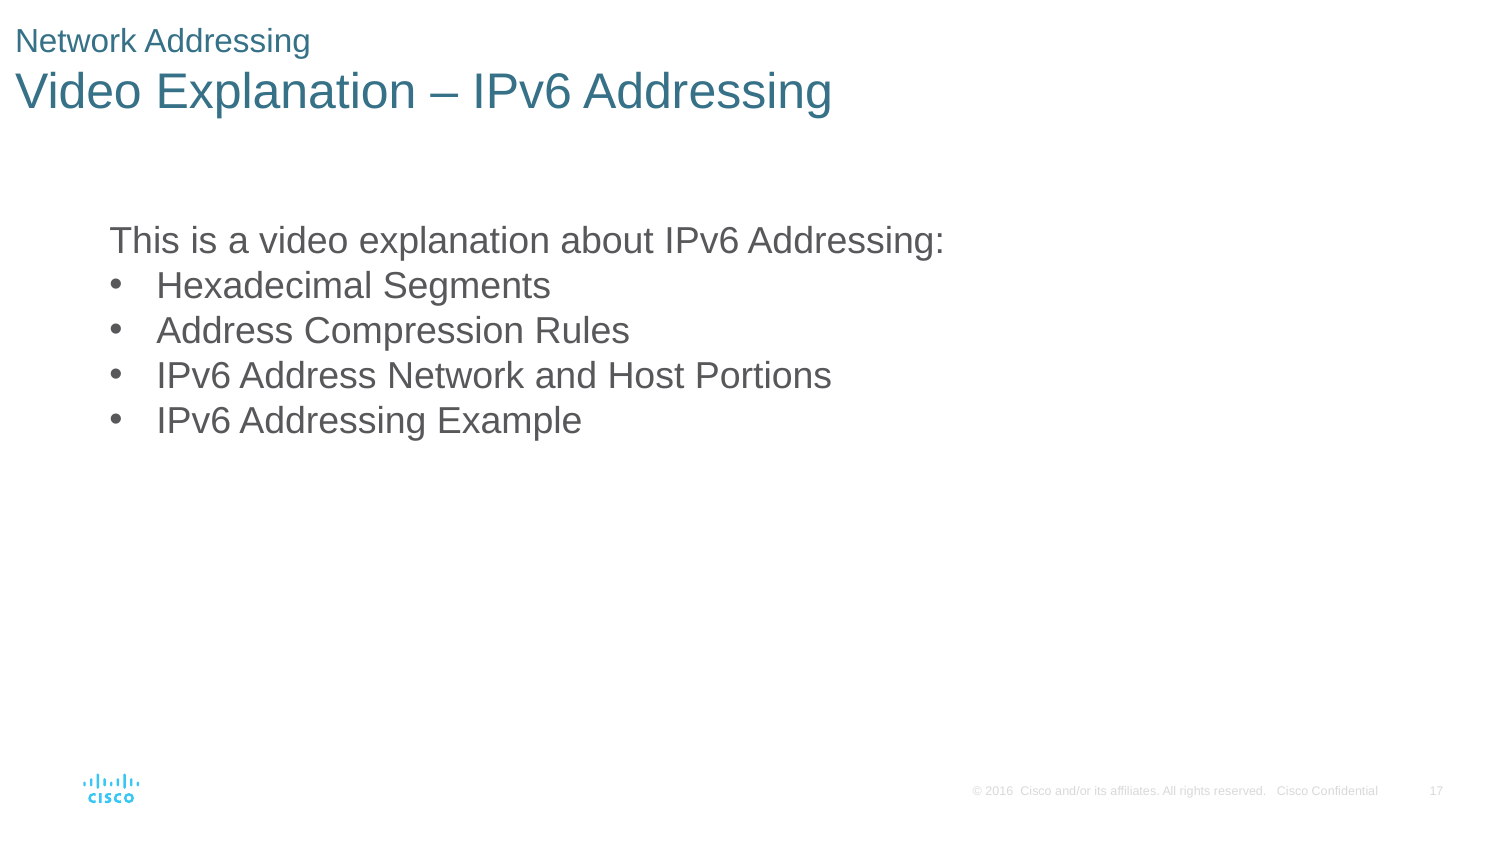

# Network Addressing Video Explanation – IPv6 Addressing
This is a video explanation about IPv6 Addressing:
Hexadecimal Segments
Address Compression Rules
IPv6 Address Network and Host Portions
IPv6 Addressing Example